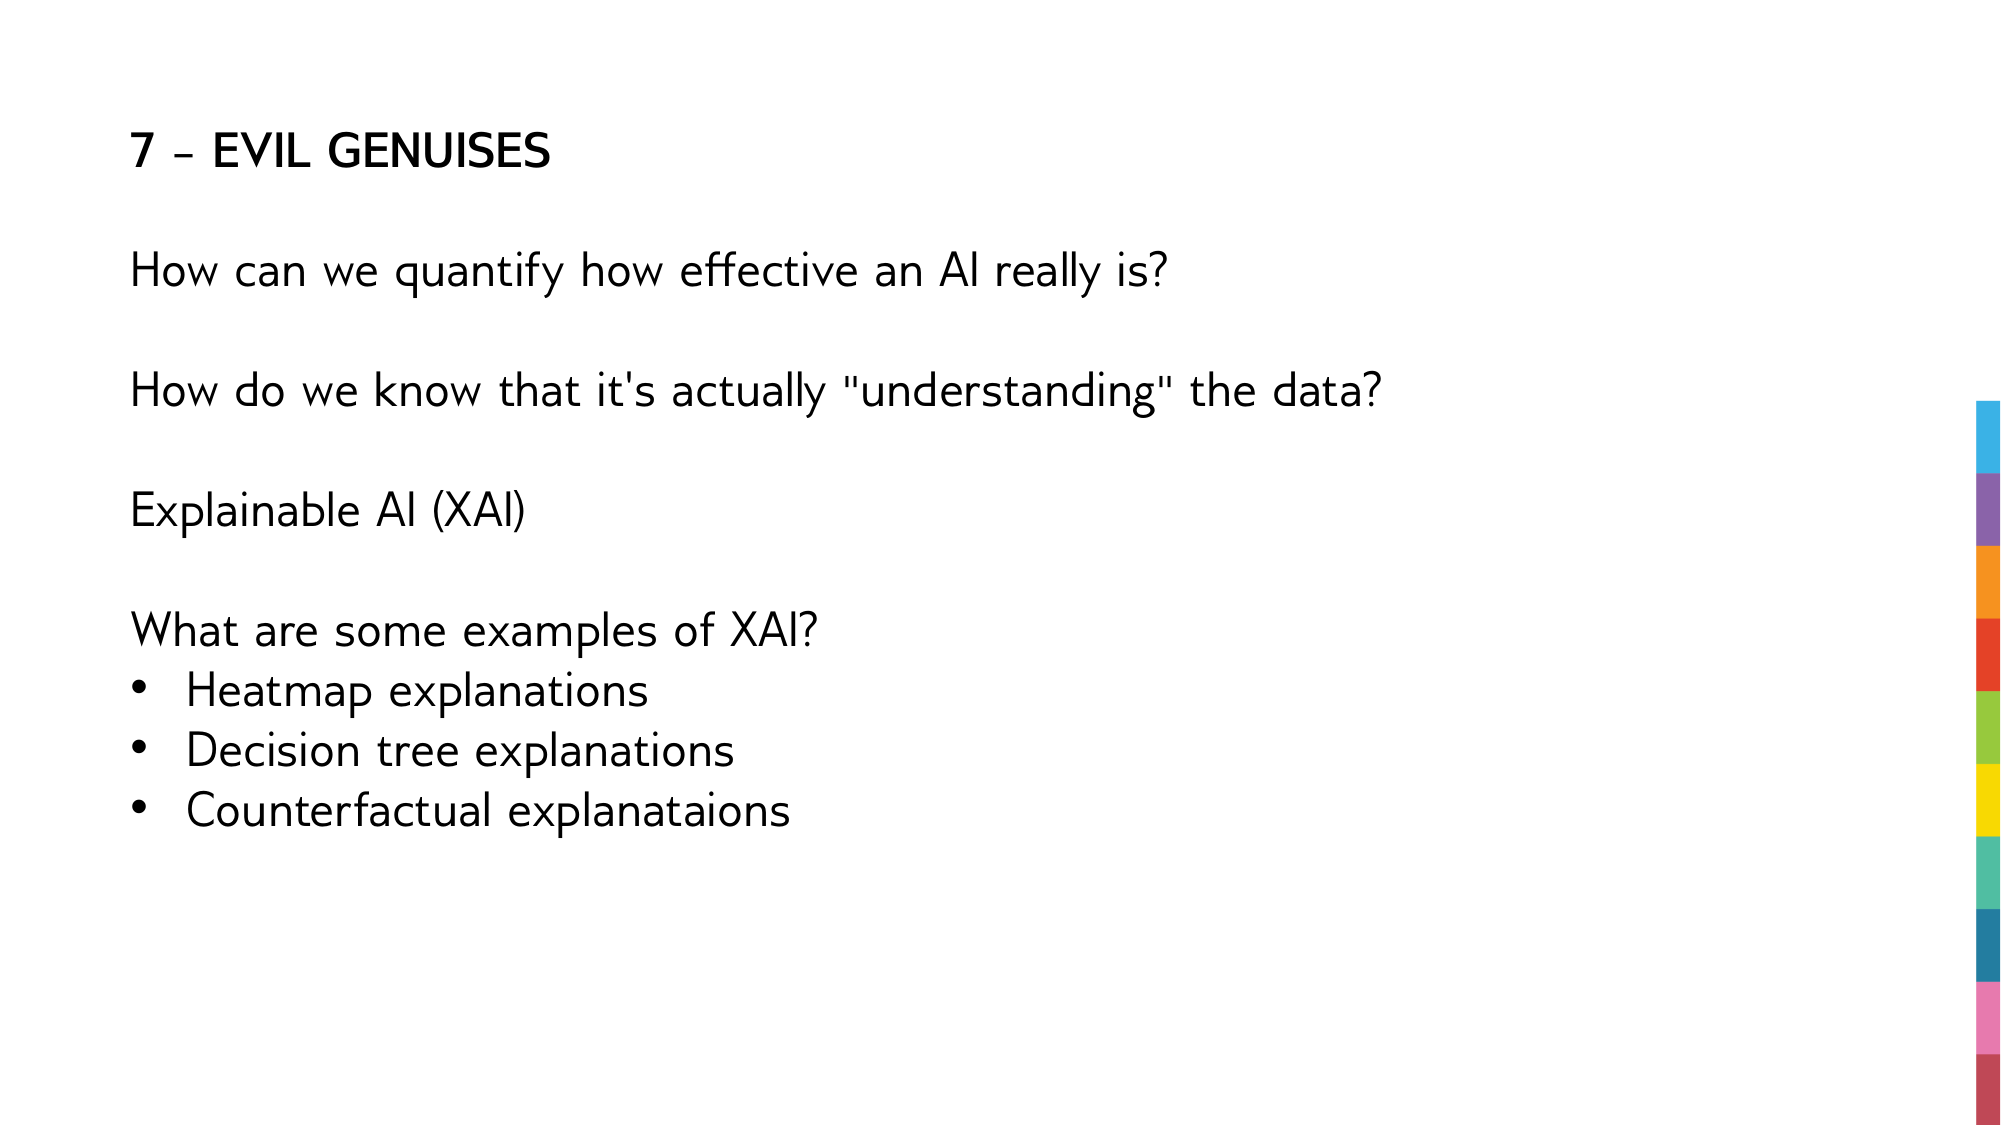

# 7 – EVIL GENUISES
How can we quantify how effective an AI really is?

How do we know that it's actually "understanding" the data?

Explainable AI (XAI)

What are some examples of XAI?
Heatmap explanations
Decision tree explanations
Counterfactual explanataions